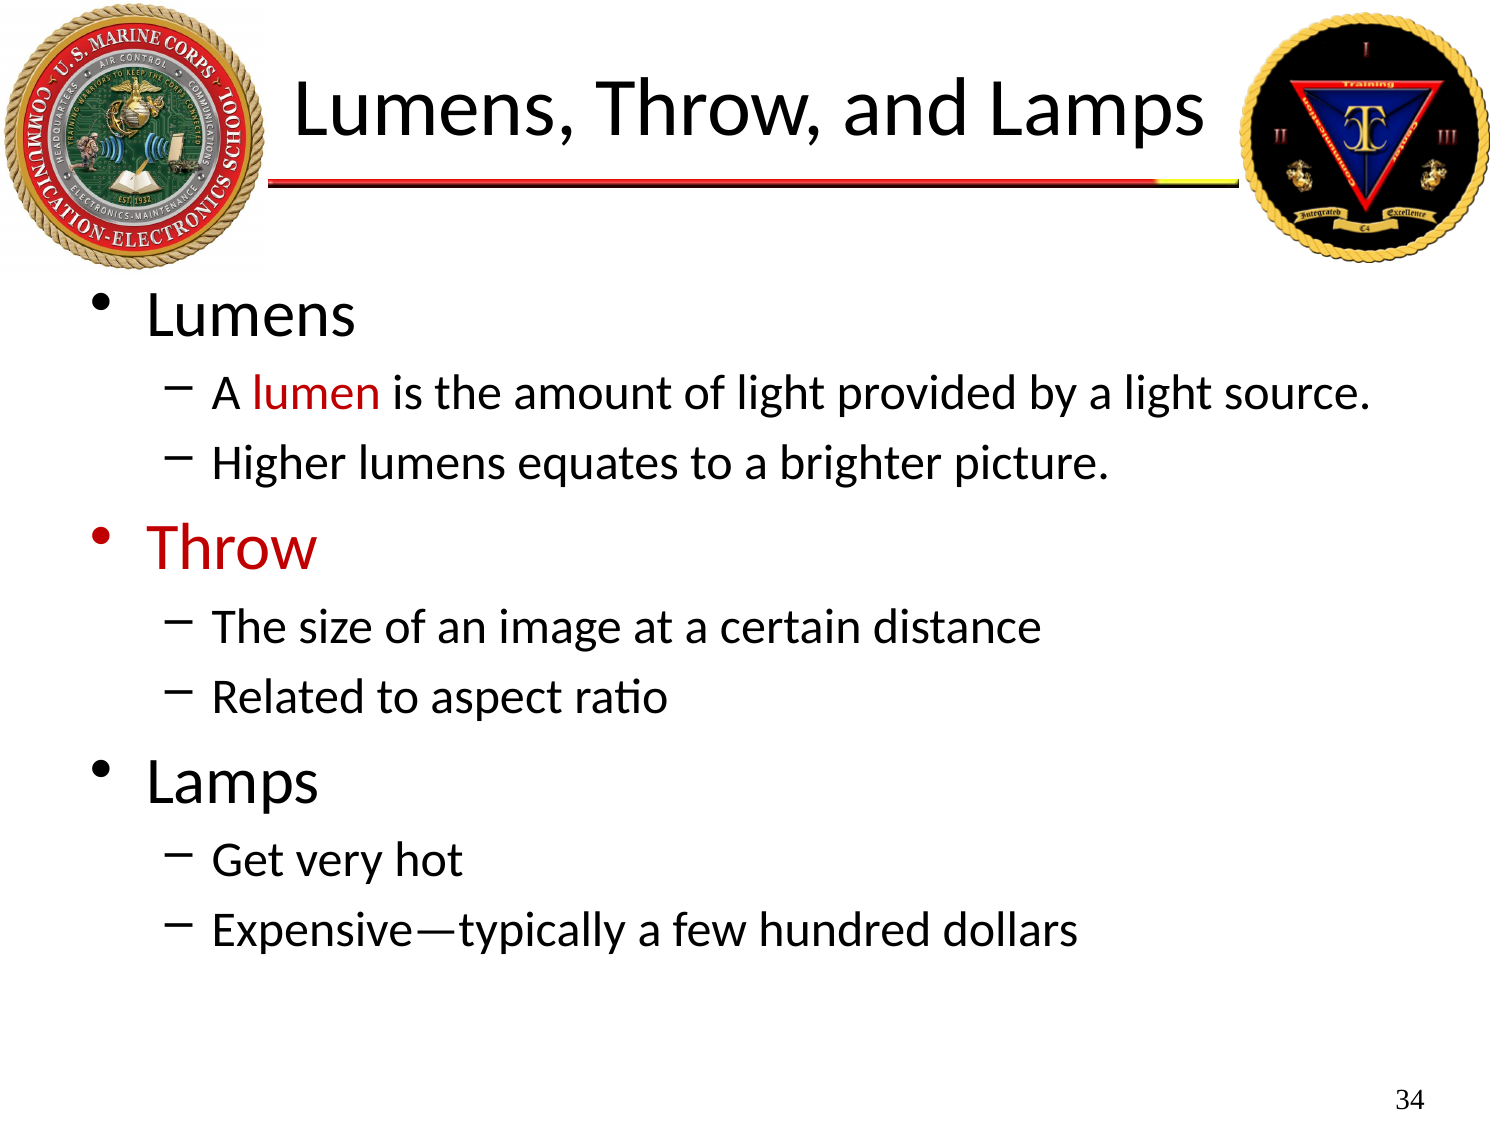

# Lumens, Throw, and Lamps
Lumens
A lumen is the amount of light provided by a light source.
Higher lumens equates to a brighter picture.
Throw
The size of an image at a certain distance
Related to aspect ratio
Lamps
Get very hot
Expensive—typically a few hundred dollars